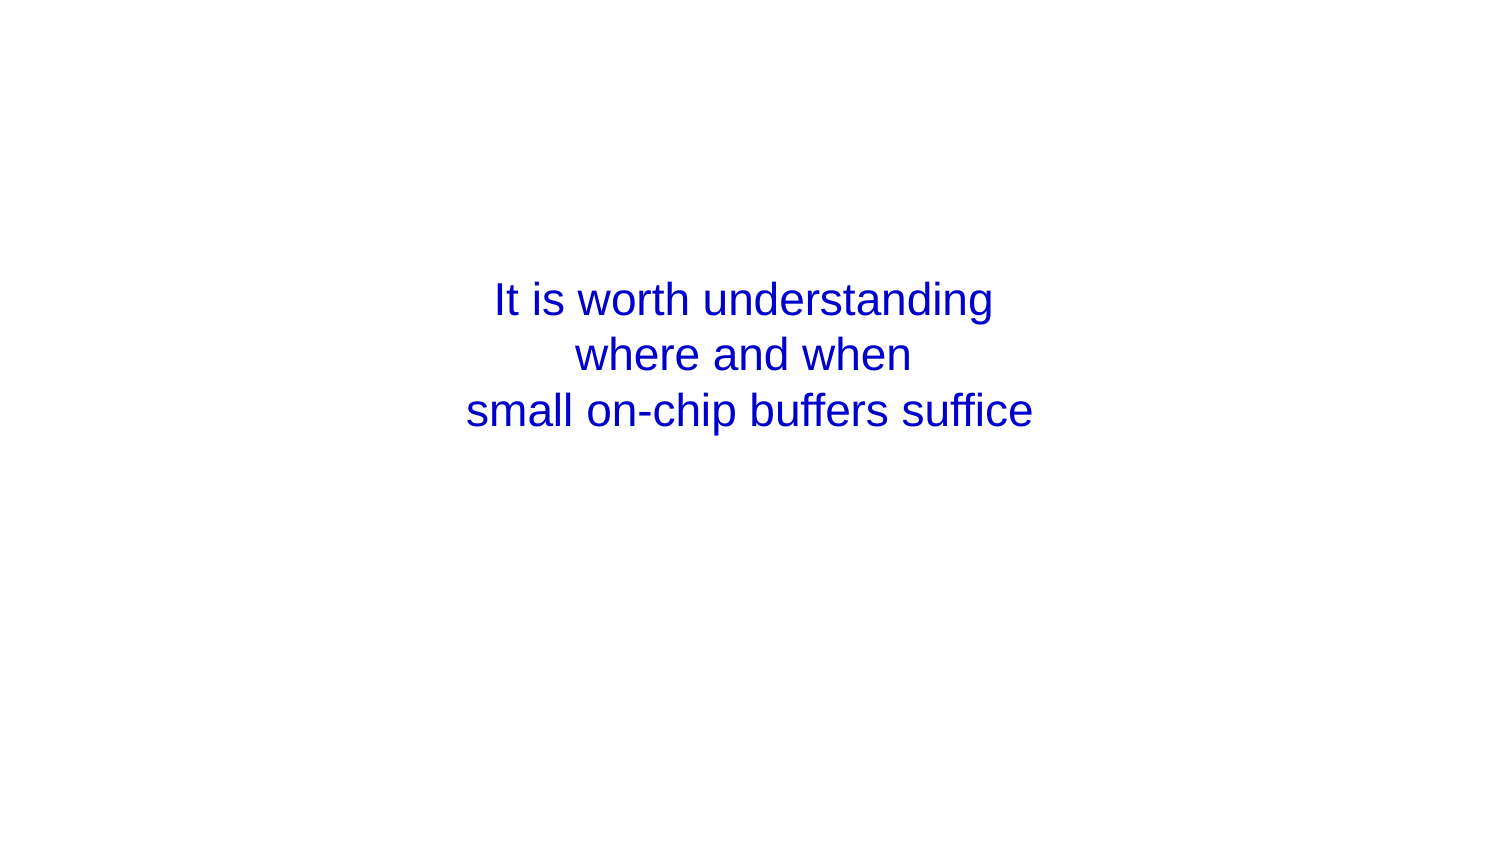

# It is worth understanding where and when small on-chip buffers suffice